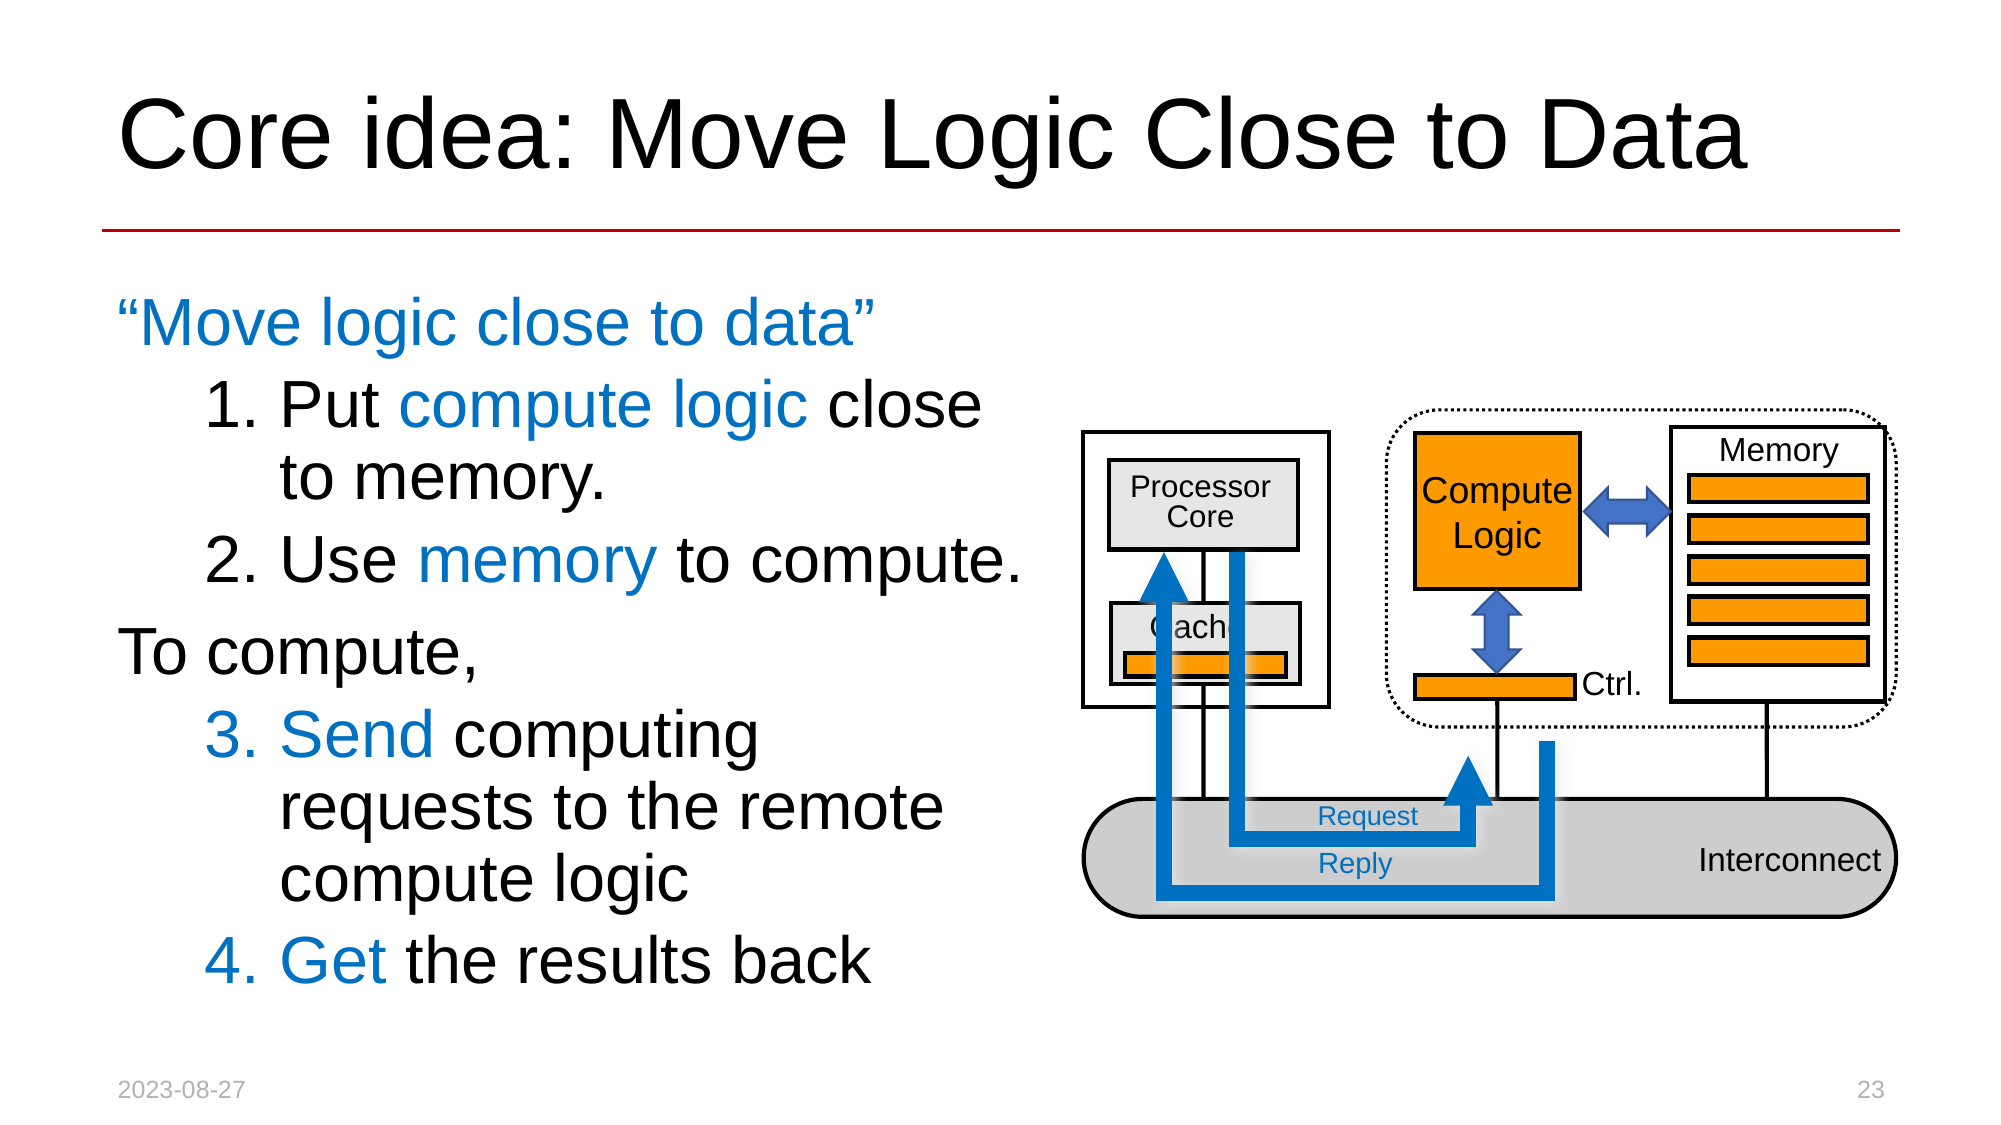

# Core idea: Move Logic Close to Data
“Move logic close to data”
Put compute logic close to memory.
Use memory to compute.
To compute,
Send computing requests to the remote compute logic
Get the results back

Compute
Logic
 Memory

Processor
Core

Cache

Ctrl.

Request
 Interconnect
Reply
23
2023-08-27